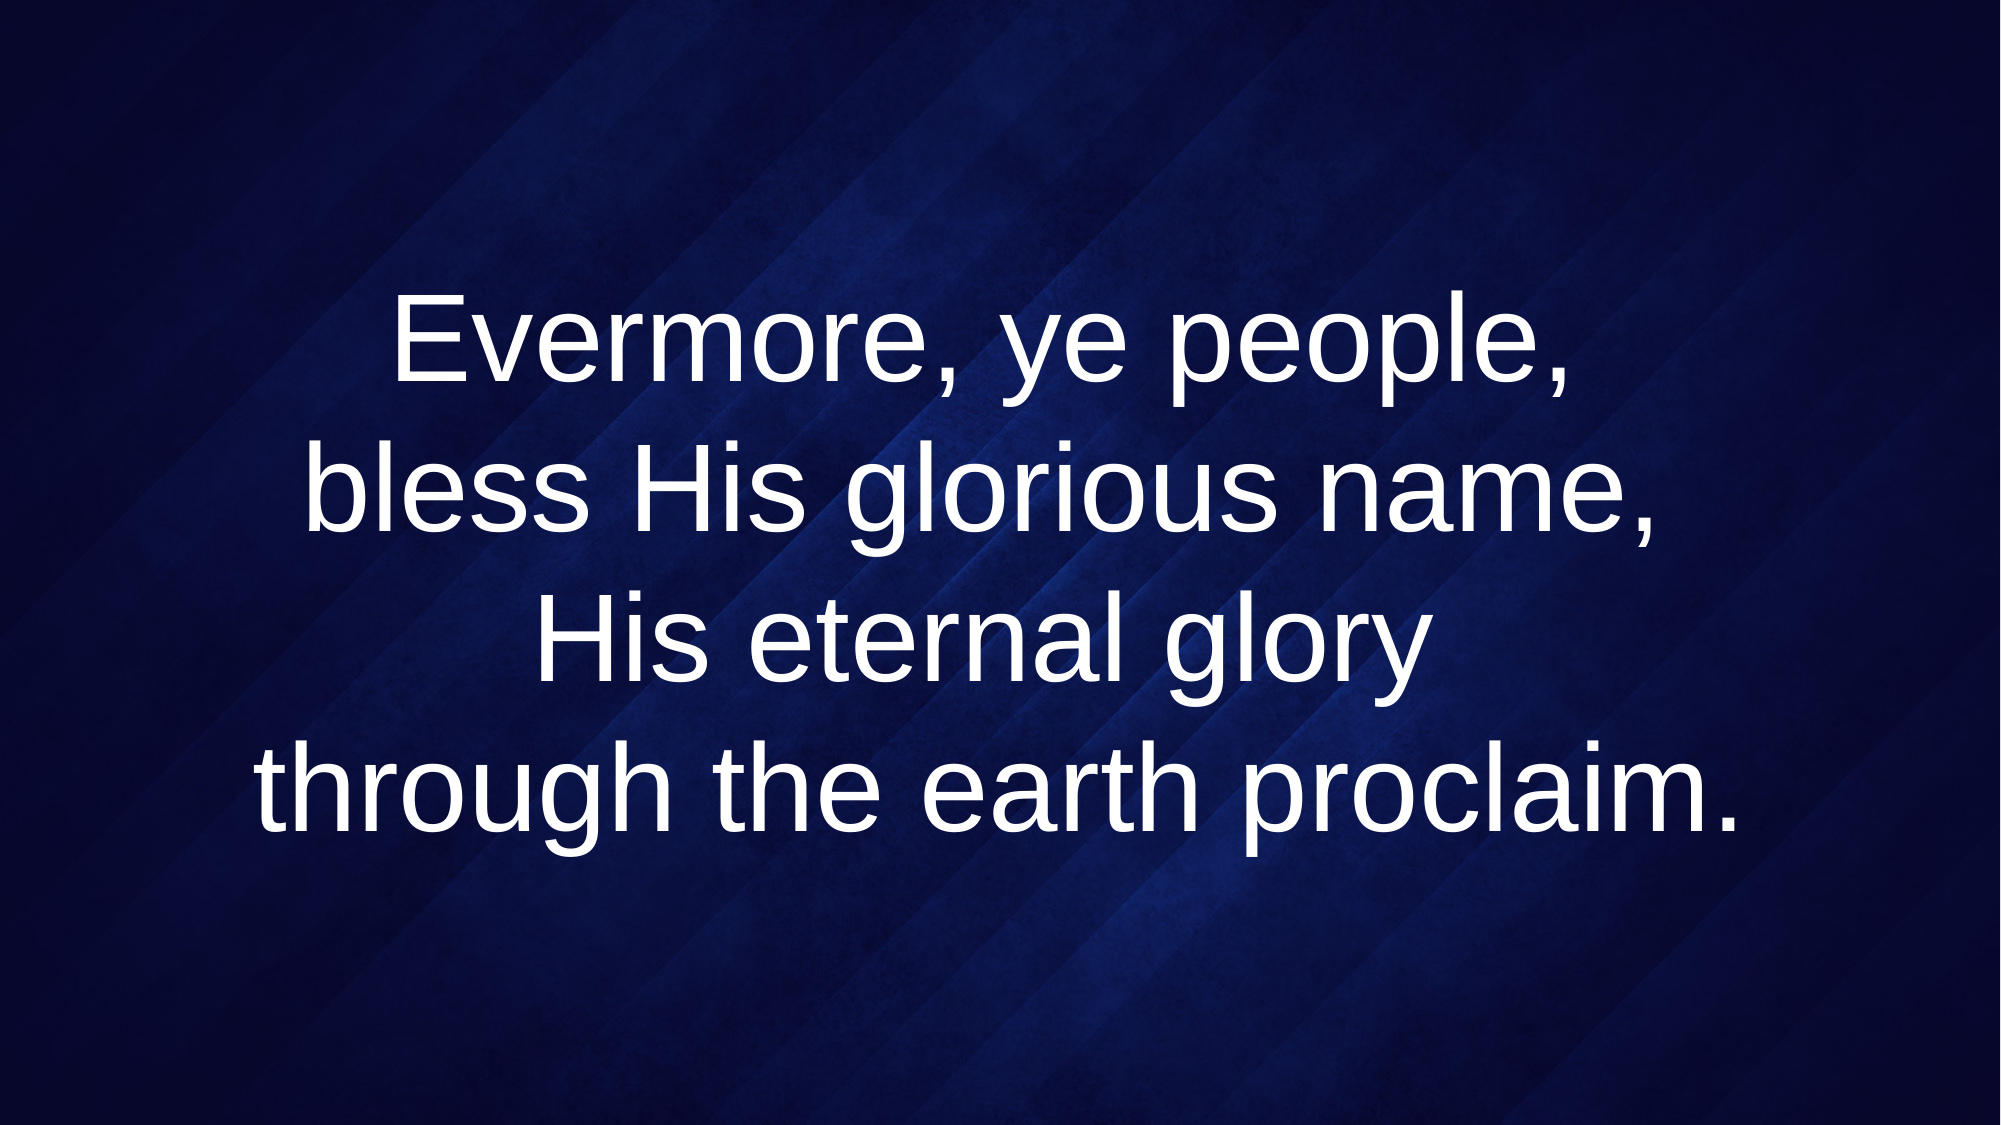

# Evermore, ye people, bless His glorious name, His eternal glory through the earth proclaim.